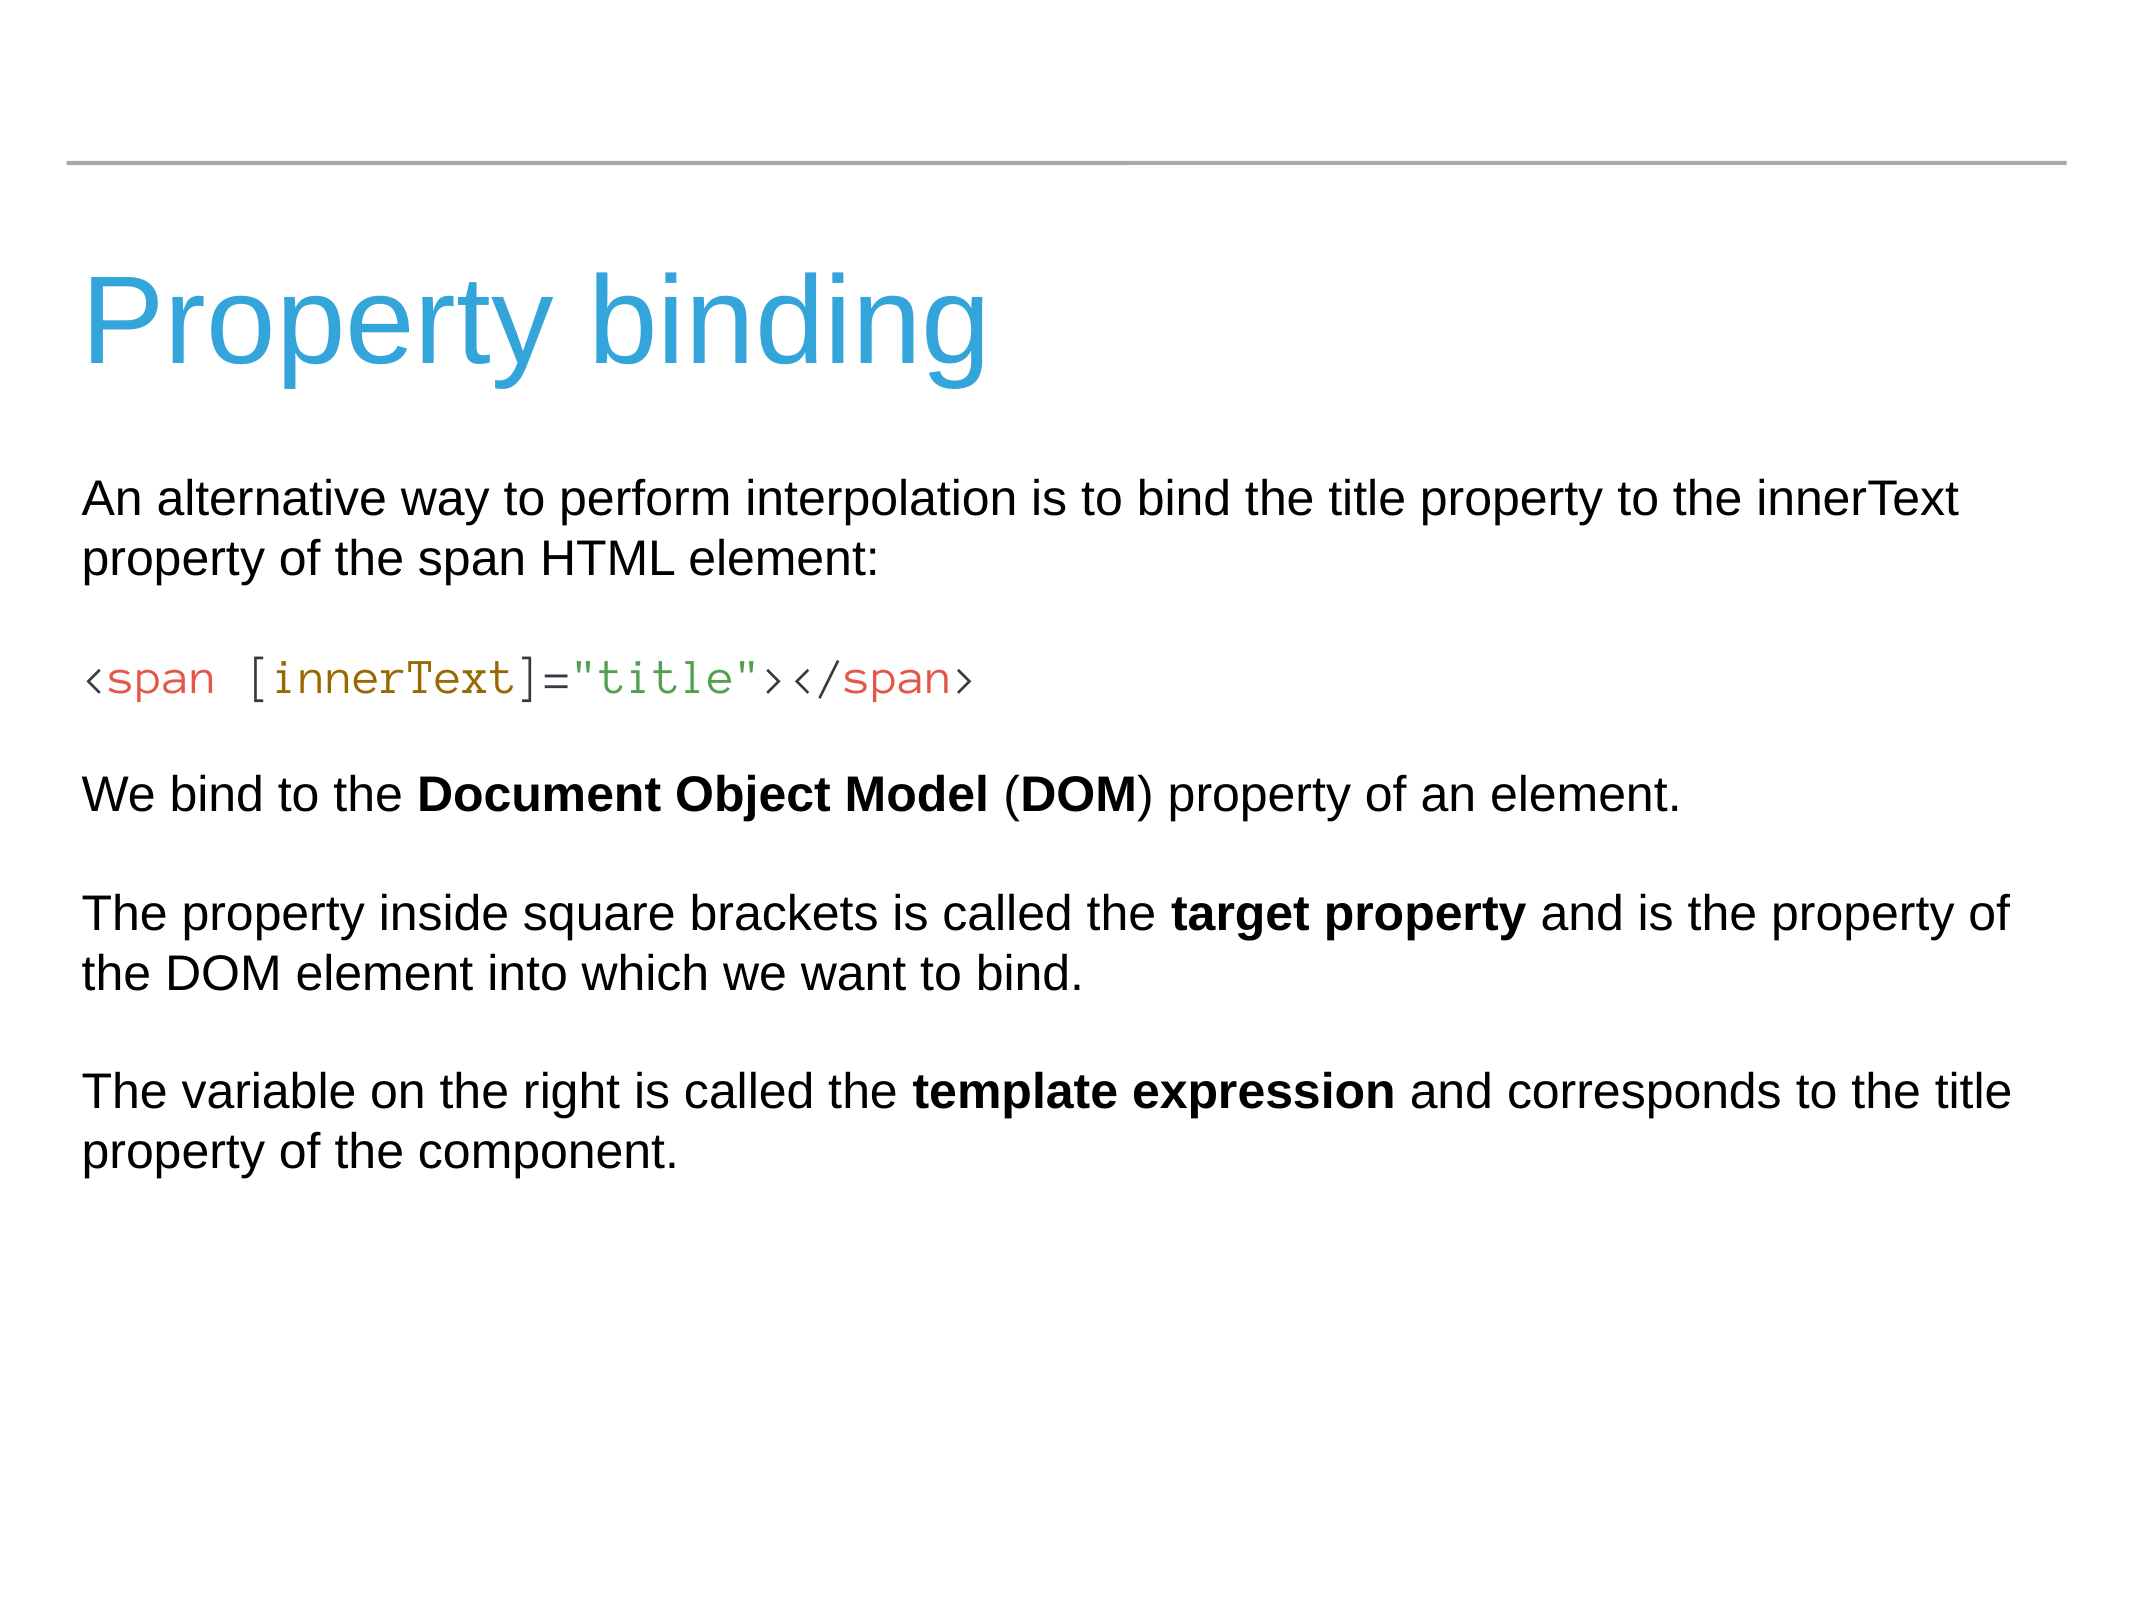

# Property binding
An alternative way to perform interpolation is to bind the title property to the innerText property of the span HTML element:
<span [innerText]="title"></span>
We bind to the Document Object Model (DOM) property of an element.
The property inside square brackets is called the target property and is the property of the DOM element into which we want to bind.
The variable on the right is called the template expression and corresponds to the title property of the component.